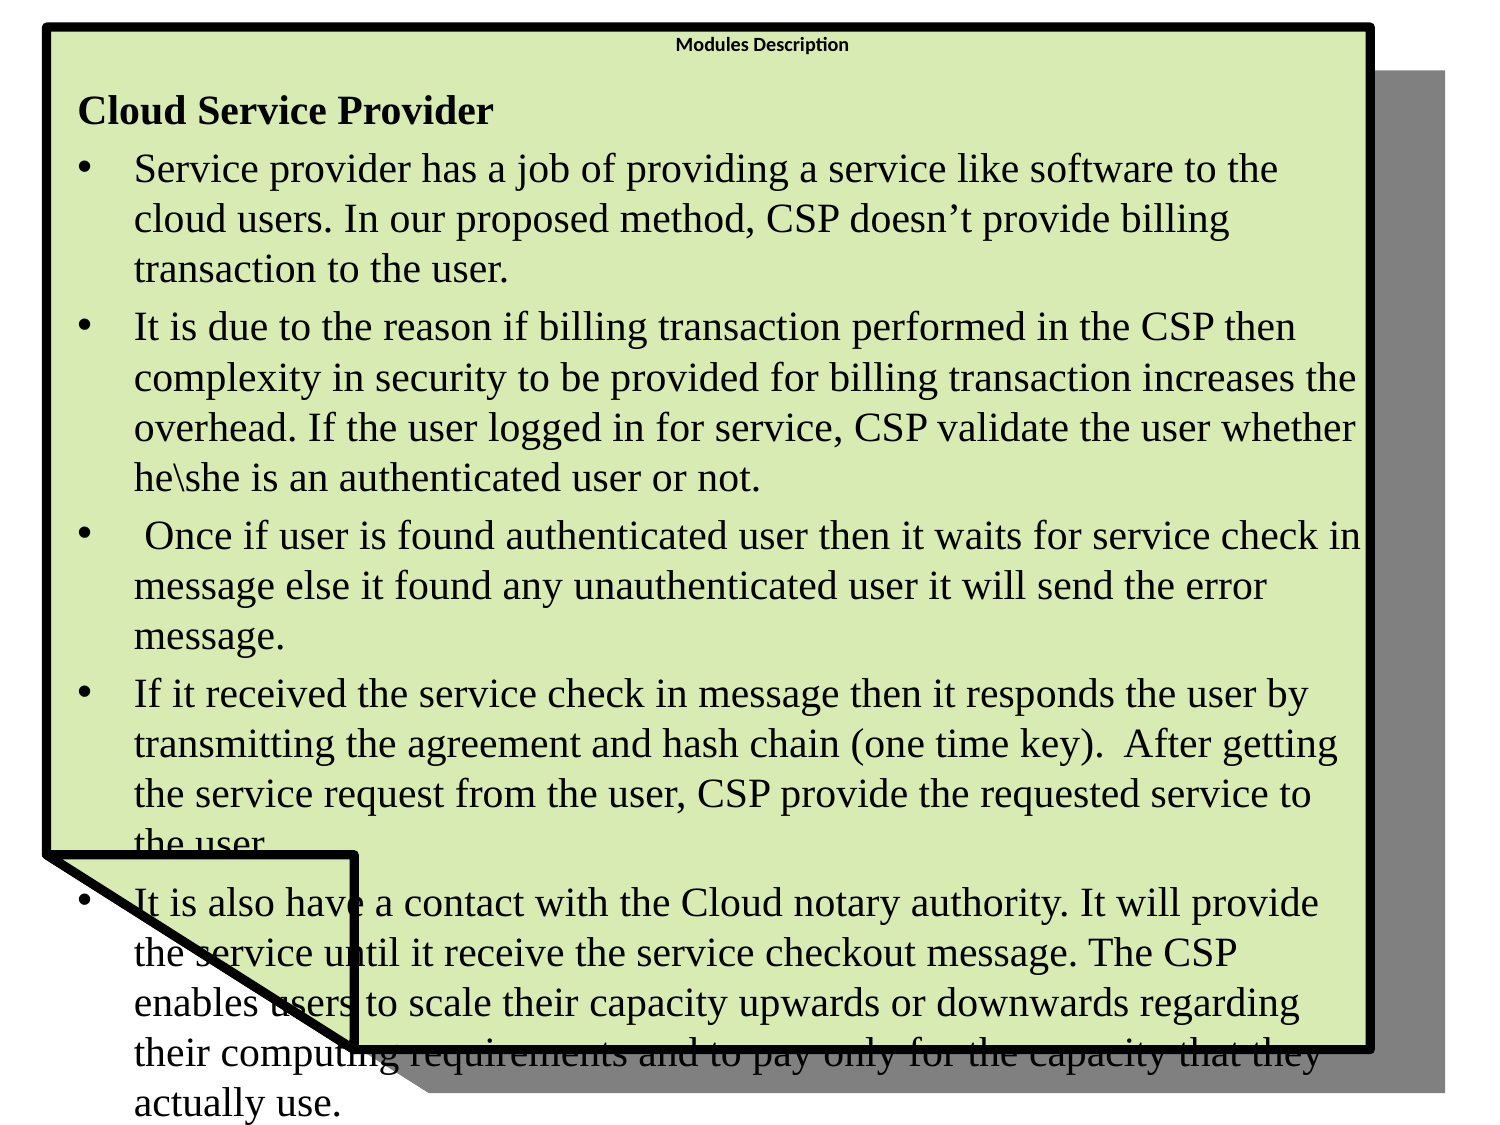

# Modules Description
Cloud Service Provider
Service provider has a job of providing a service like software to the cloud users. In our proposed method, CSP doesn’t provide billing transaction to the user.
It is due to the reason if billing transaction performed in the CSP then complexity in security to be provided for billing transaction increases the overhead. If the user logged in for service, CSP validate the user whether he\she is an authenticated user or not.
 Once if user is found authenticated user then it waits for service check in message else it found any unauthenticated user it will send the error message.
If it received the service check in message then it responds the user by transmitting the agreement and hash chain (one time key).  After getting the service request from the user, CSP provide the requested service to the user.
It is also have a contact with the Cloud notary authority. It will provide the service until it receive the service checkout message. The CSP enables users to scale their capacity upwards or downwards regarding their computing requirements and to pay only for the capacity that they actually use.